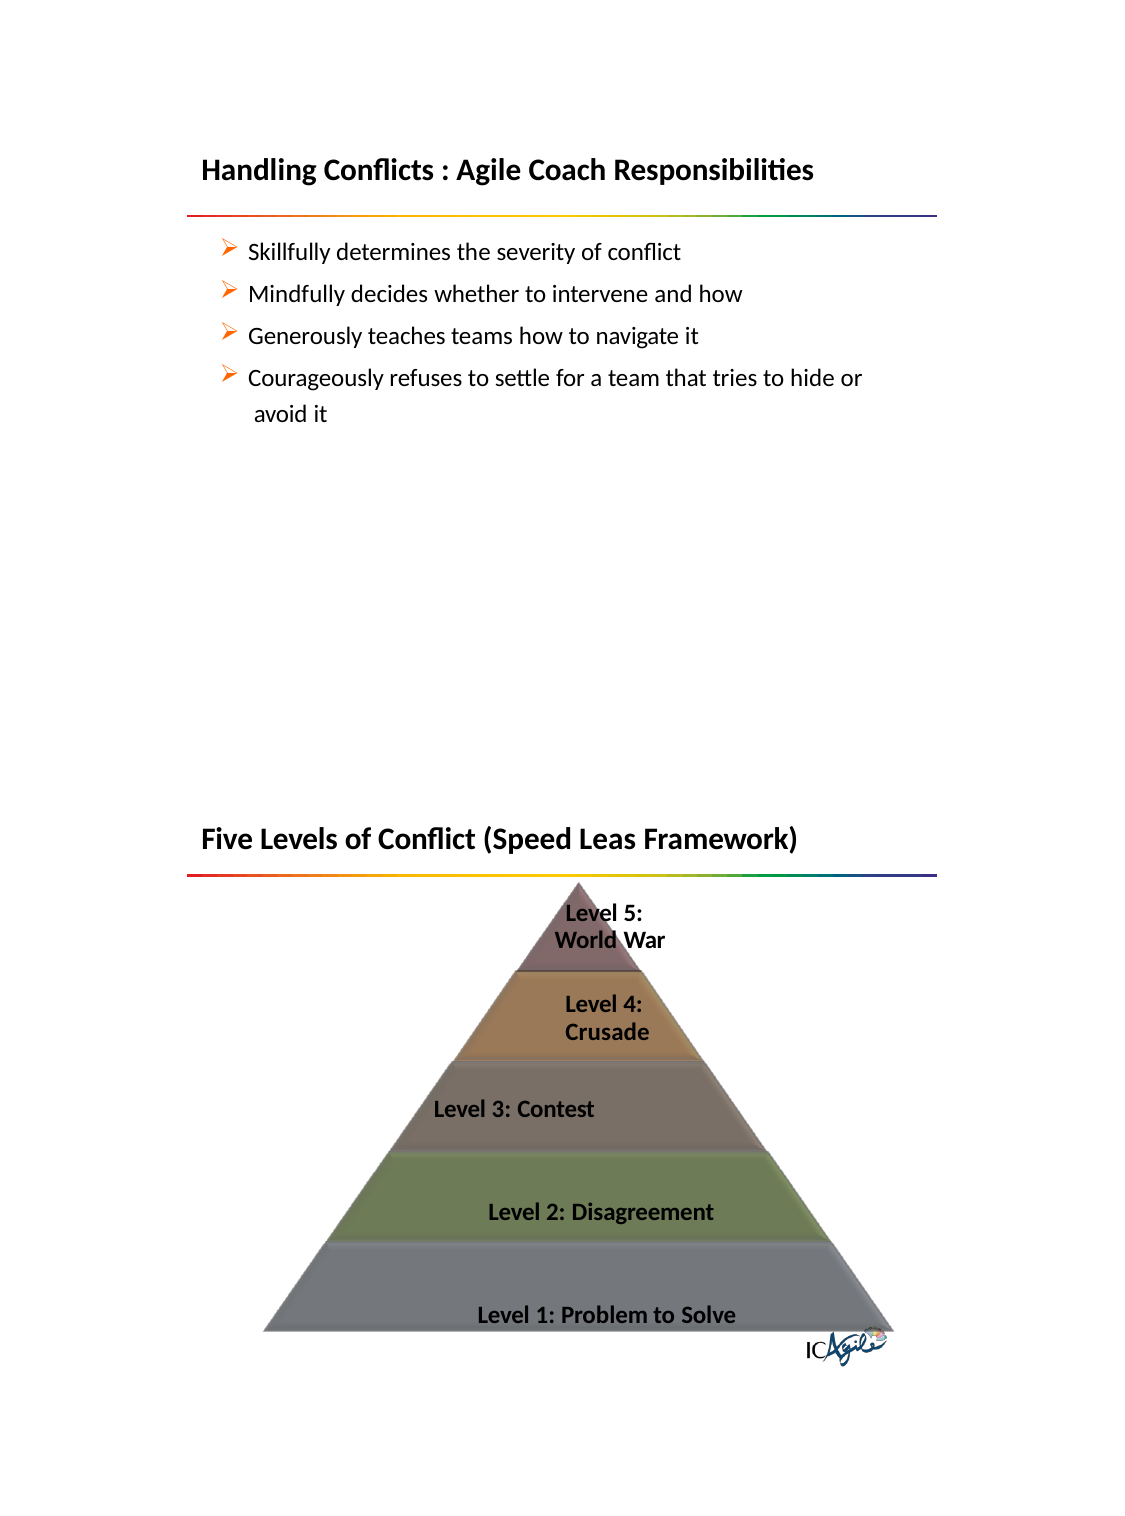

Handling Conflicts : Agile Coach Responsibilities

Skillfully determines the severity of conflict
Mindfully decides whether to intervene and how
Generously teaches teams how to navigate it
Courageously refuses to settle for a team that tries to hide or  avoid it

Five Levels of Conflict (Speed Leas Framework)

Level 5:
 World War

Level 4:  Crusade

Level 3: Contest
Level 2: Disagreement
Level 1: Problem to Solve